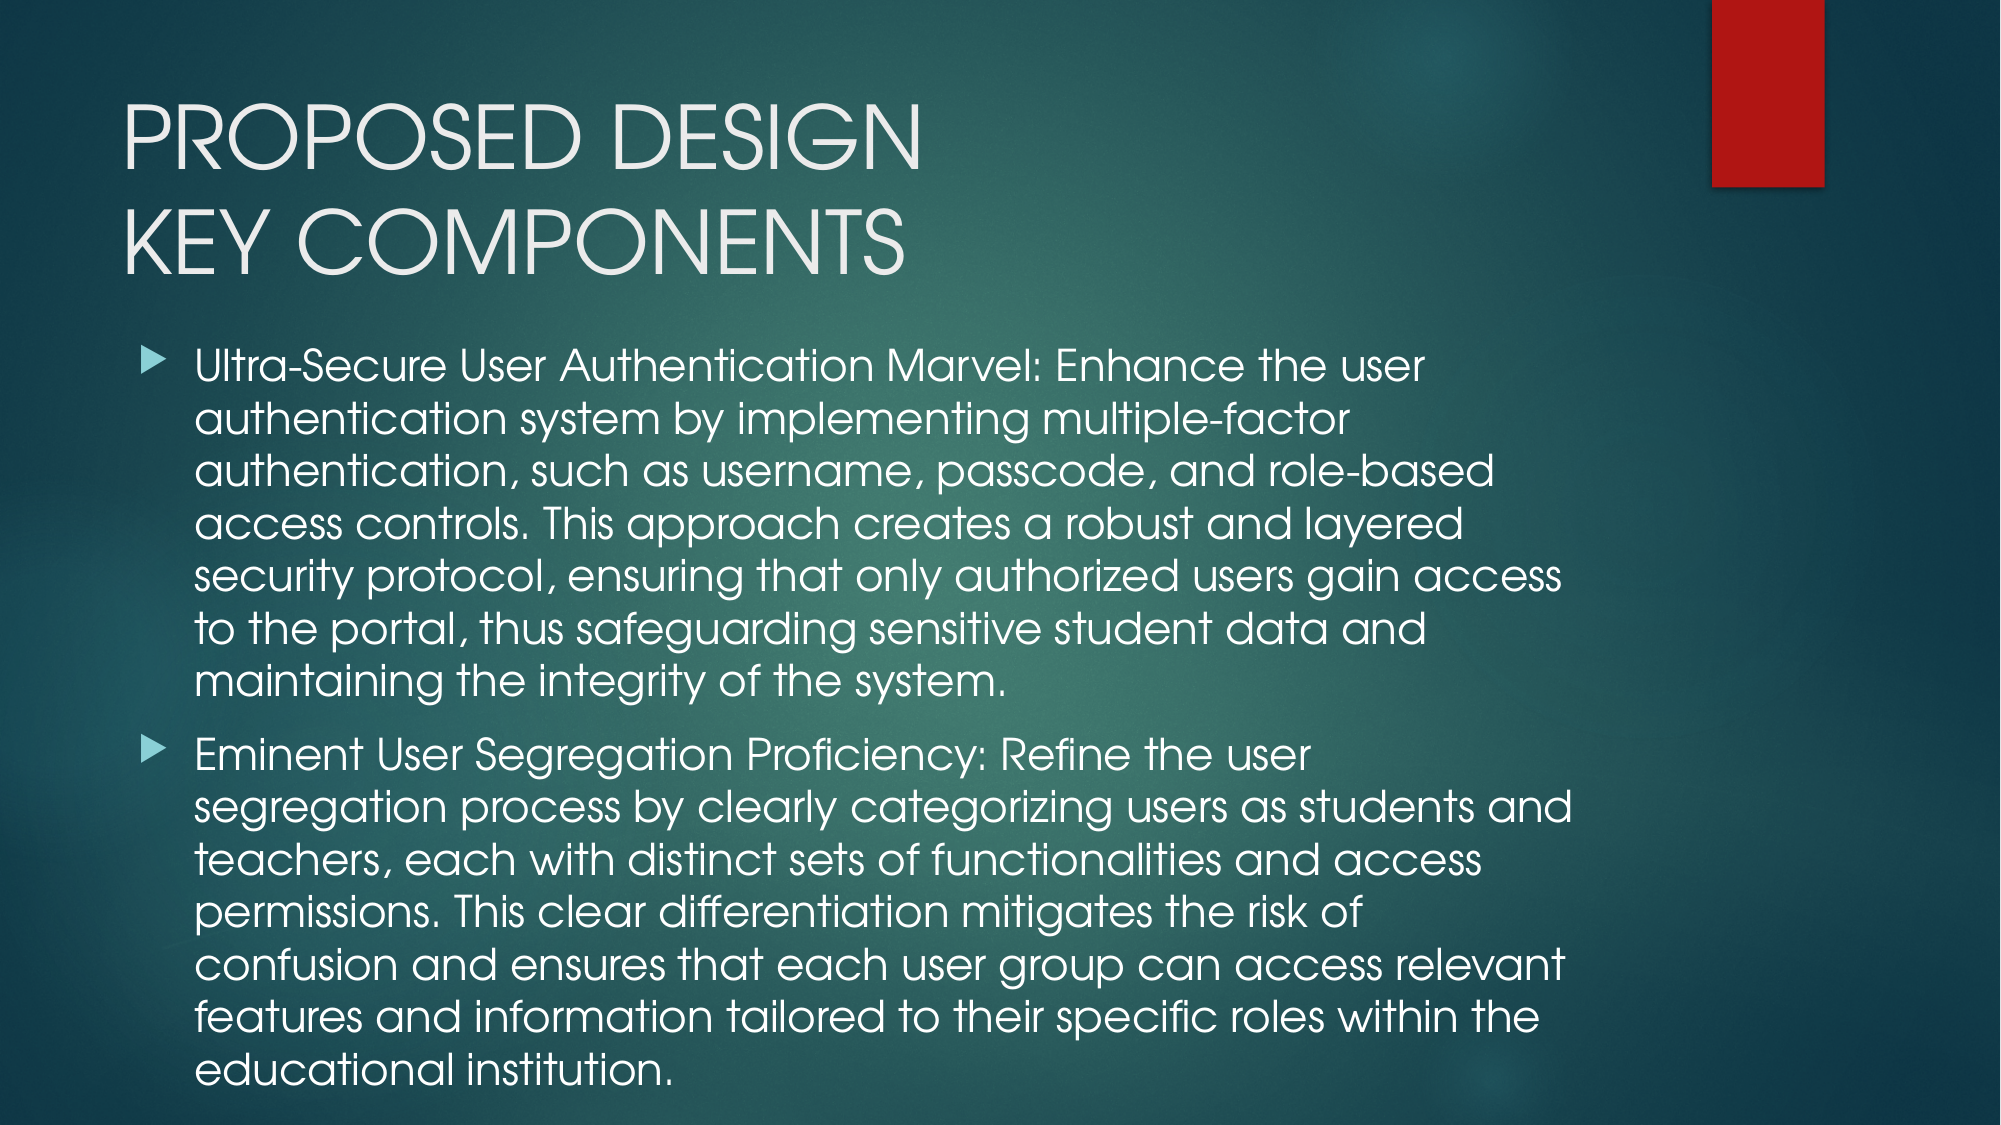

# PROPOSED DESIGN KEY COMPONENTS
Ultra-Secure User Authentication Marvel: Enhance the user authentication system by implementing multiple-factor authentication, such as username, passcode, and role-based access controls. This approach creates a robust and layered security protocol, ensuring that only authorized users gain access to the portal, thus safeguarding sensitive student data and maintaining the integrity of the system.
Eminent User Segregation Proficiency: Refine the user segregation process by clearly categorizing users as students and teachers, each with distinct sets of functionalities and access permissions. This clear differentiation mitigates the risk of confusion and ensures that each user group can access relevant features and information tailored to their specific roles within the educational institution.